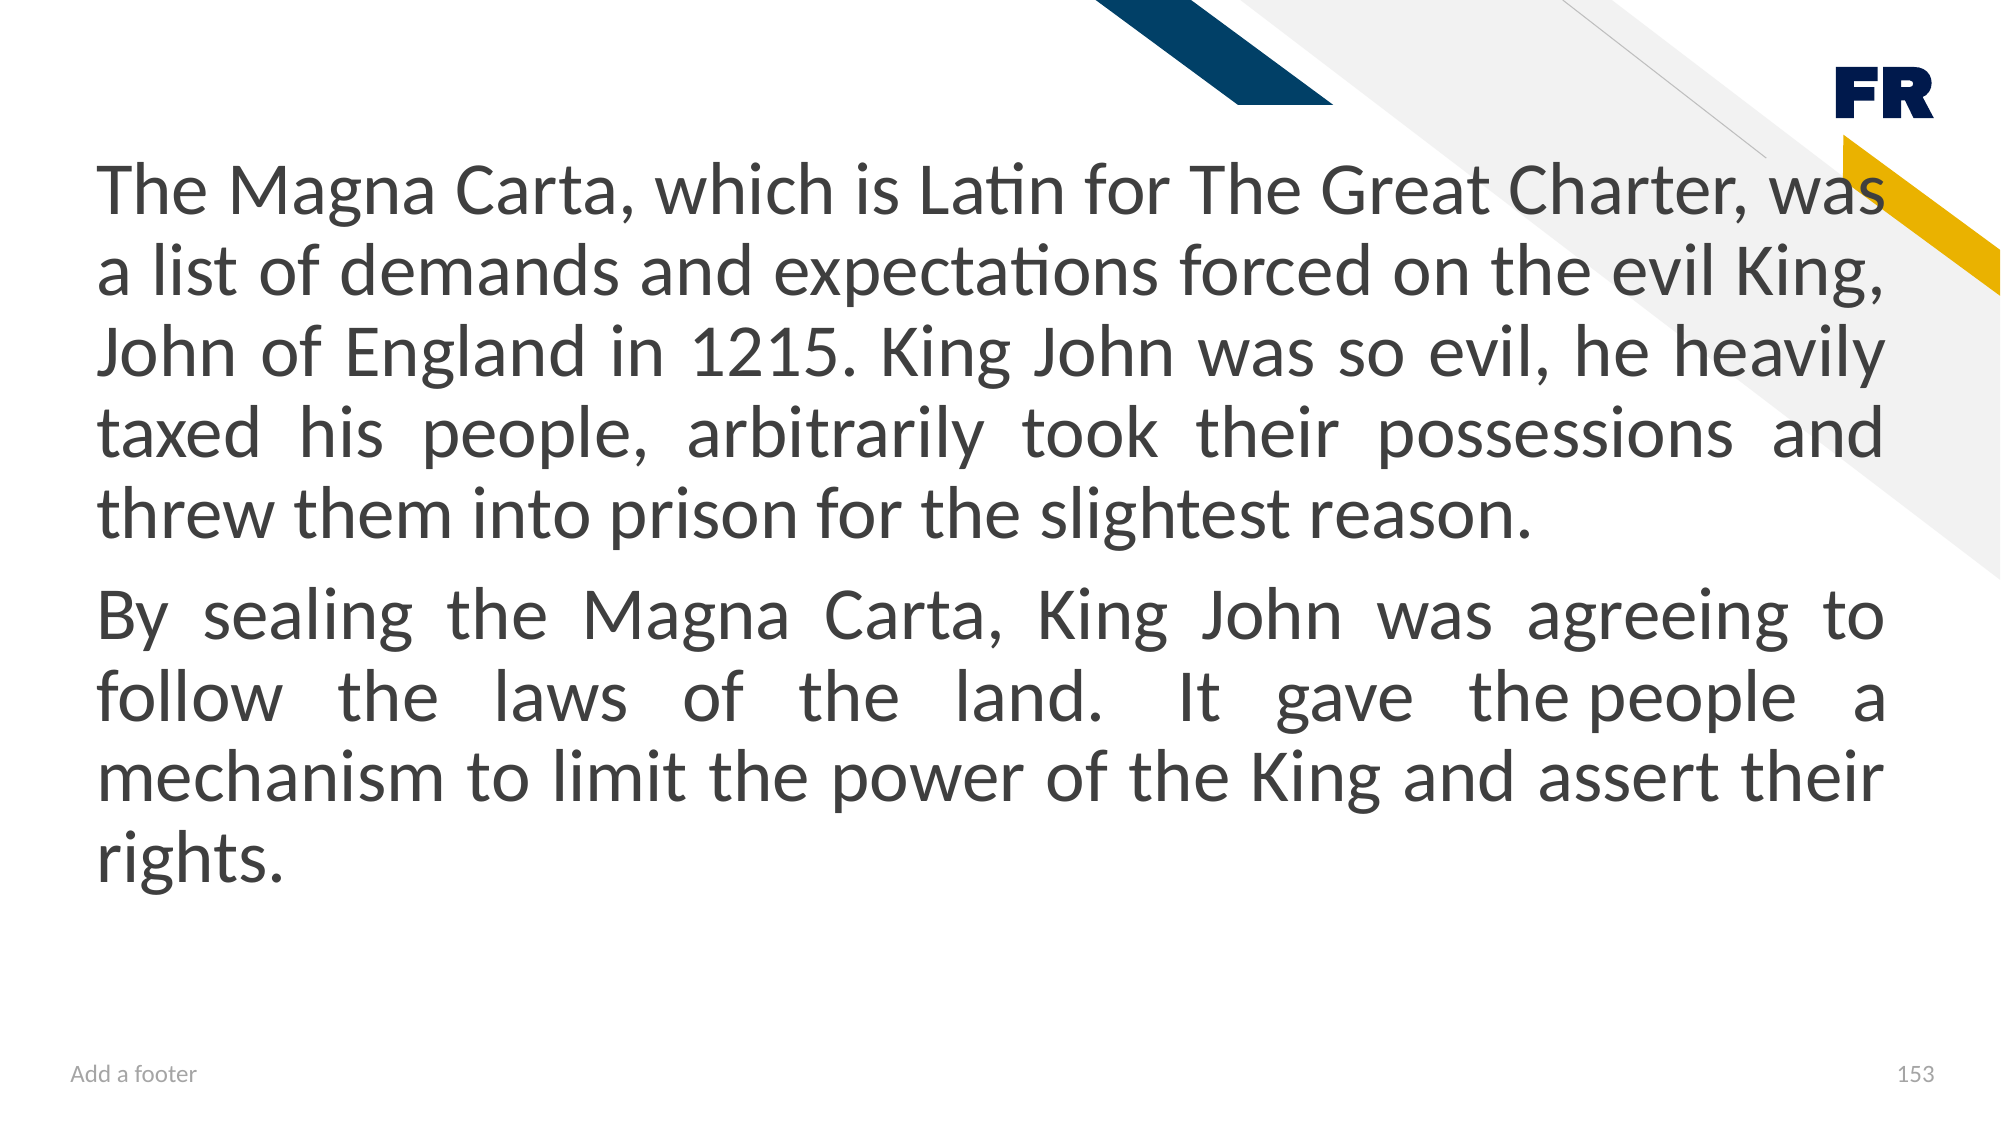

The Magna Carta, which is Latin for The Great Charter, was a list of demands and expectations forced on the evil King, John of England in 1215. King John was so evil, he heavily taxed his people, arbitrarily took their possessions and threw them into prison for the slightest reason.
By sealing the Magna Carta, King John was agreeing to follow the laws of the land.  It gave the people a mechanism to limit the power of the King and assert their rights.

Add a footer
153